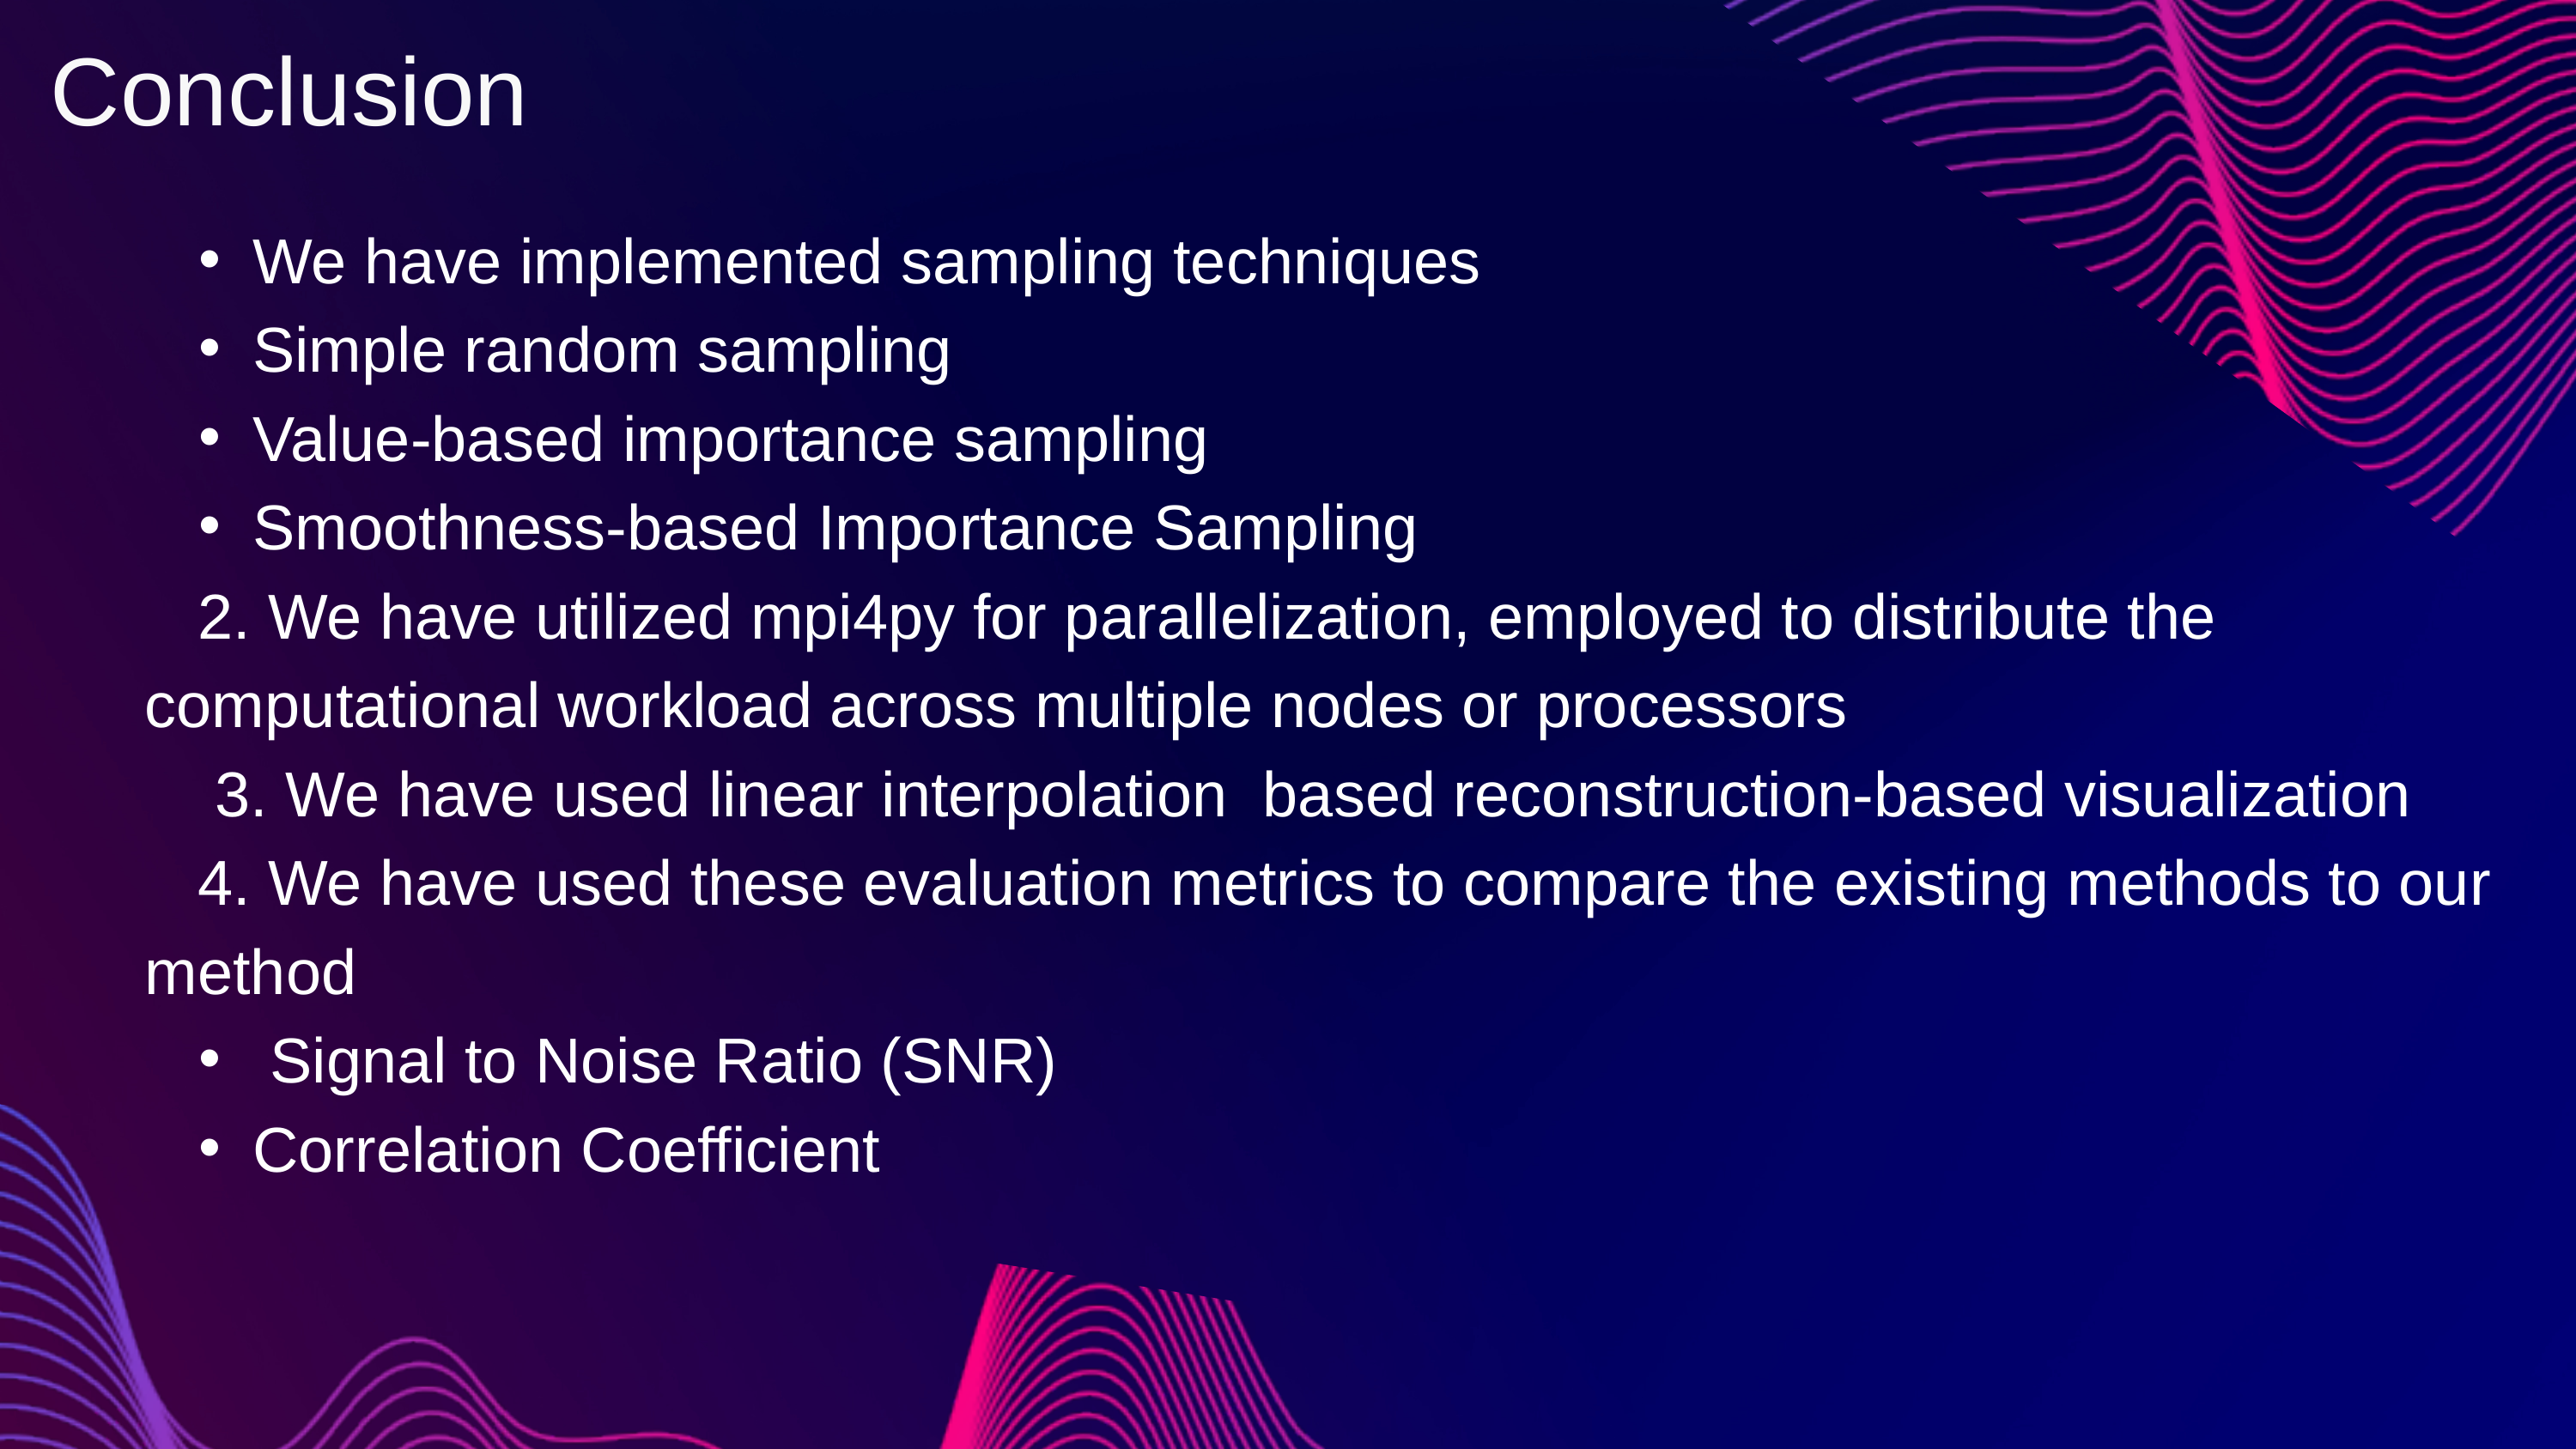

Conclusion
We have implemented sampling techniques
Simple random sampling
Value-based importance sampling
Smoothness-based Importance Sampling
   2. We have utilized mpi4py for parallelization, employed to distribute the     computational workload across multiple nodes or processors
    3. We have used linear interpolation  based reconstruction-based visualization
   4. We have used these evaluation metrics to compare the existing methods to our method
 Signal to Noise Ratio (SNR)
Correlation Coefficient